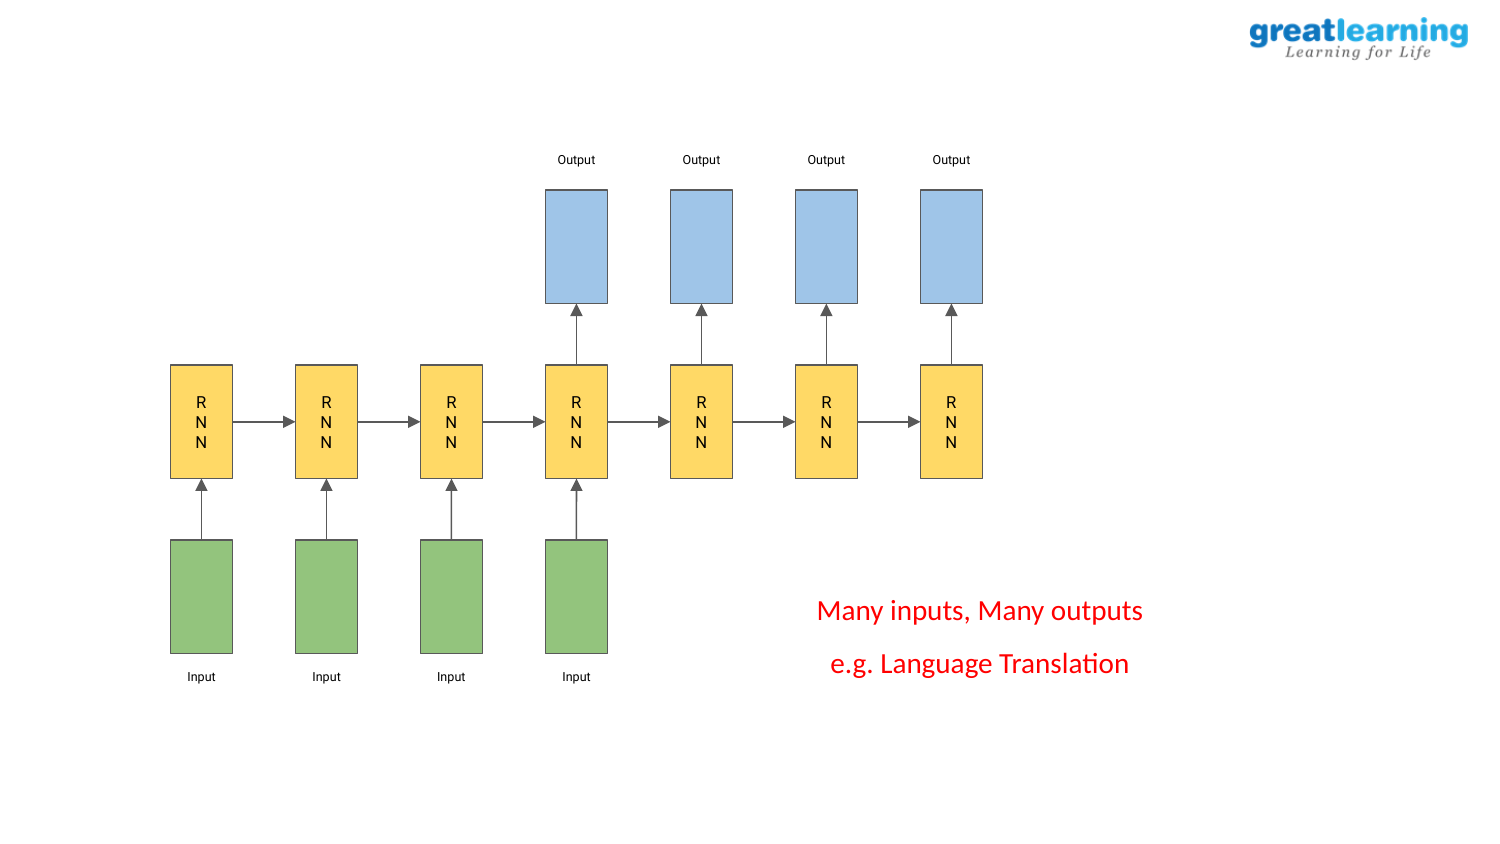

Output
Output
Output
Output

R
N
N
R
N
N
R
N
N
R
N
N
R
N
N
R
N
N
R
N
N

Many inputs, Many outputs
e.g. Language Translation
Input
Input
Input
Input